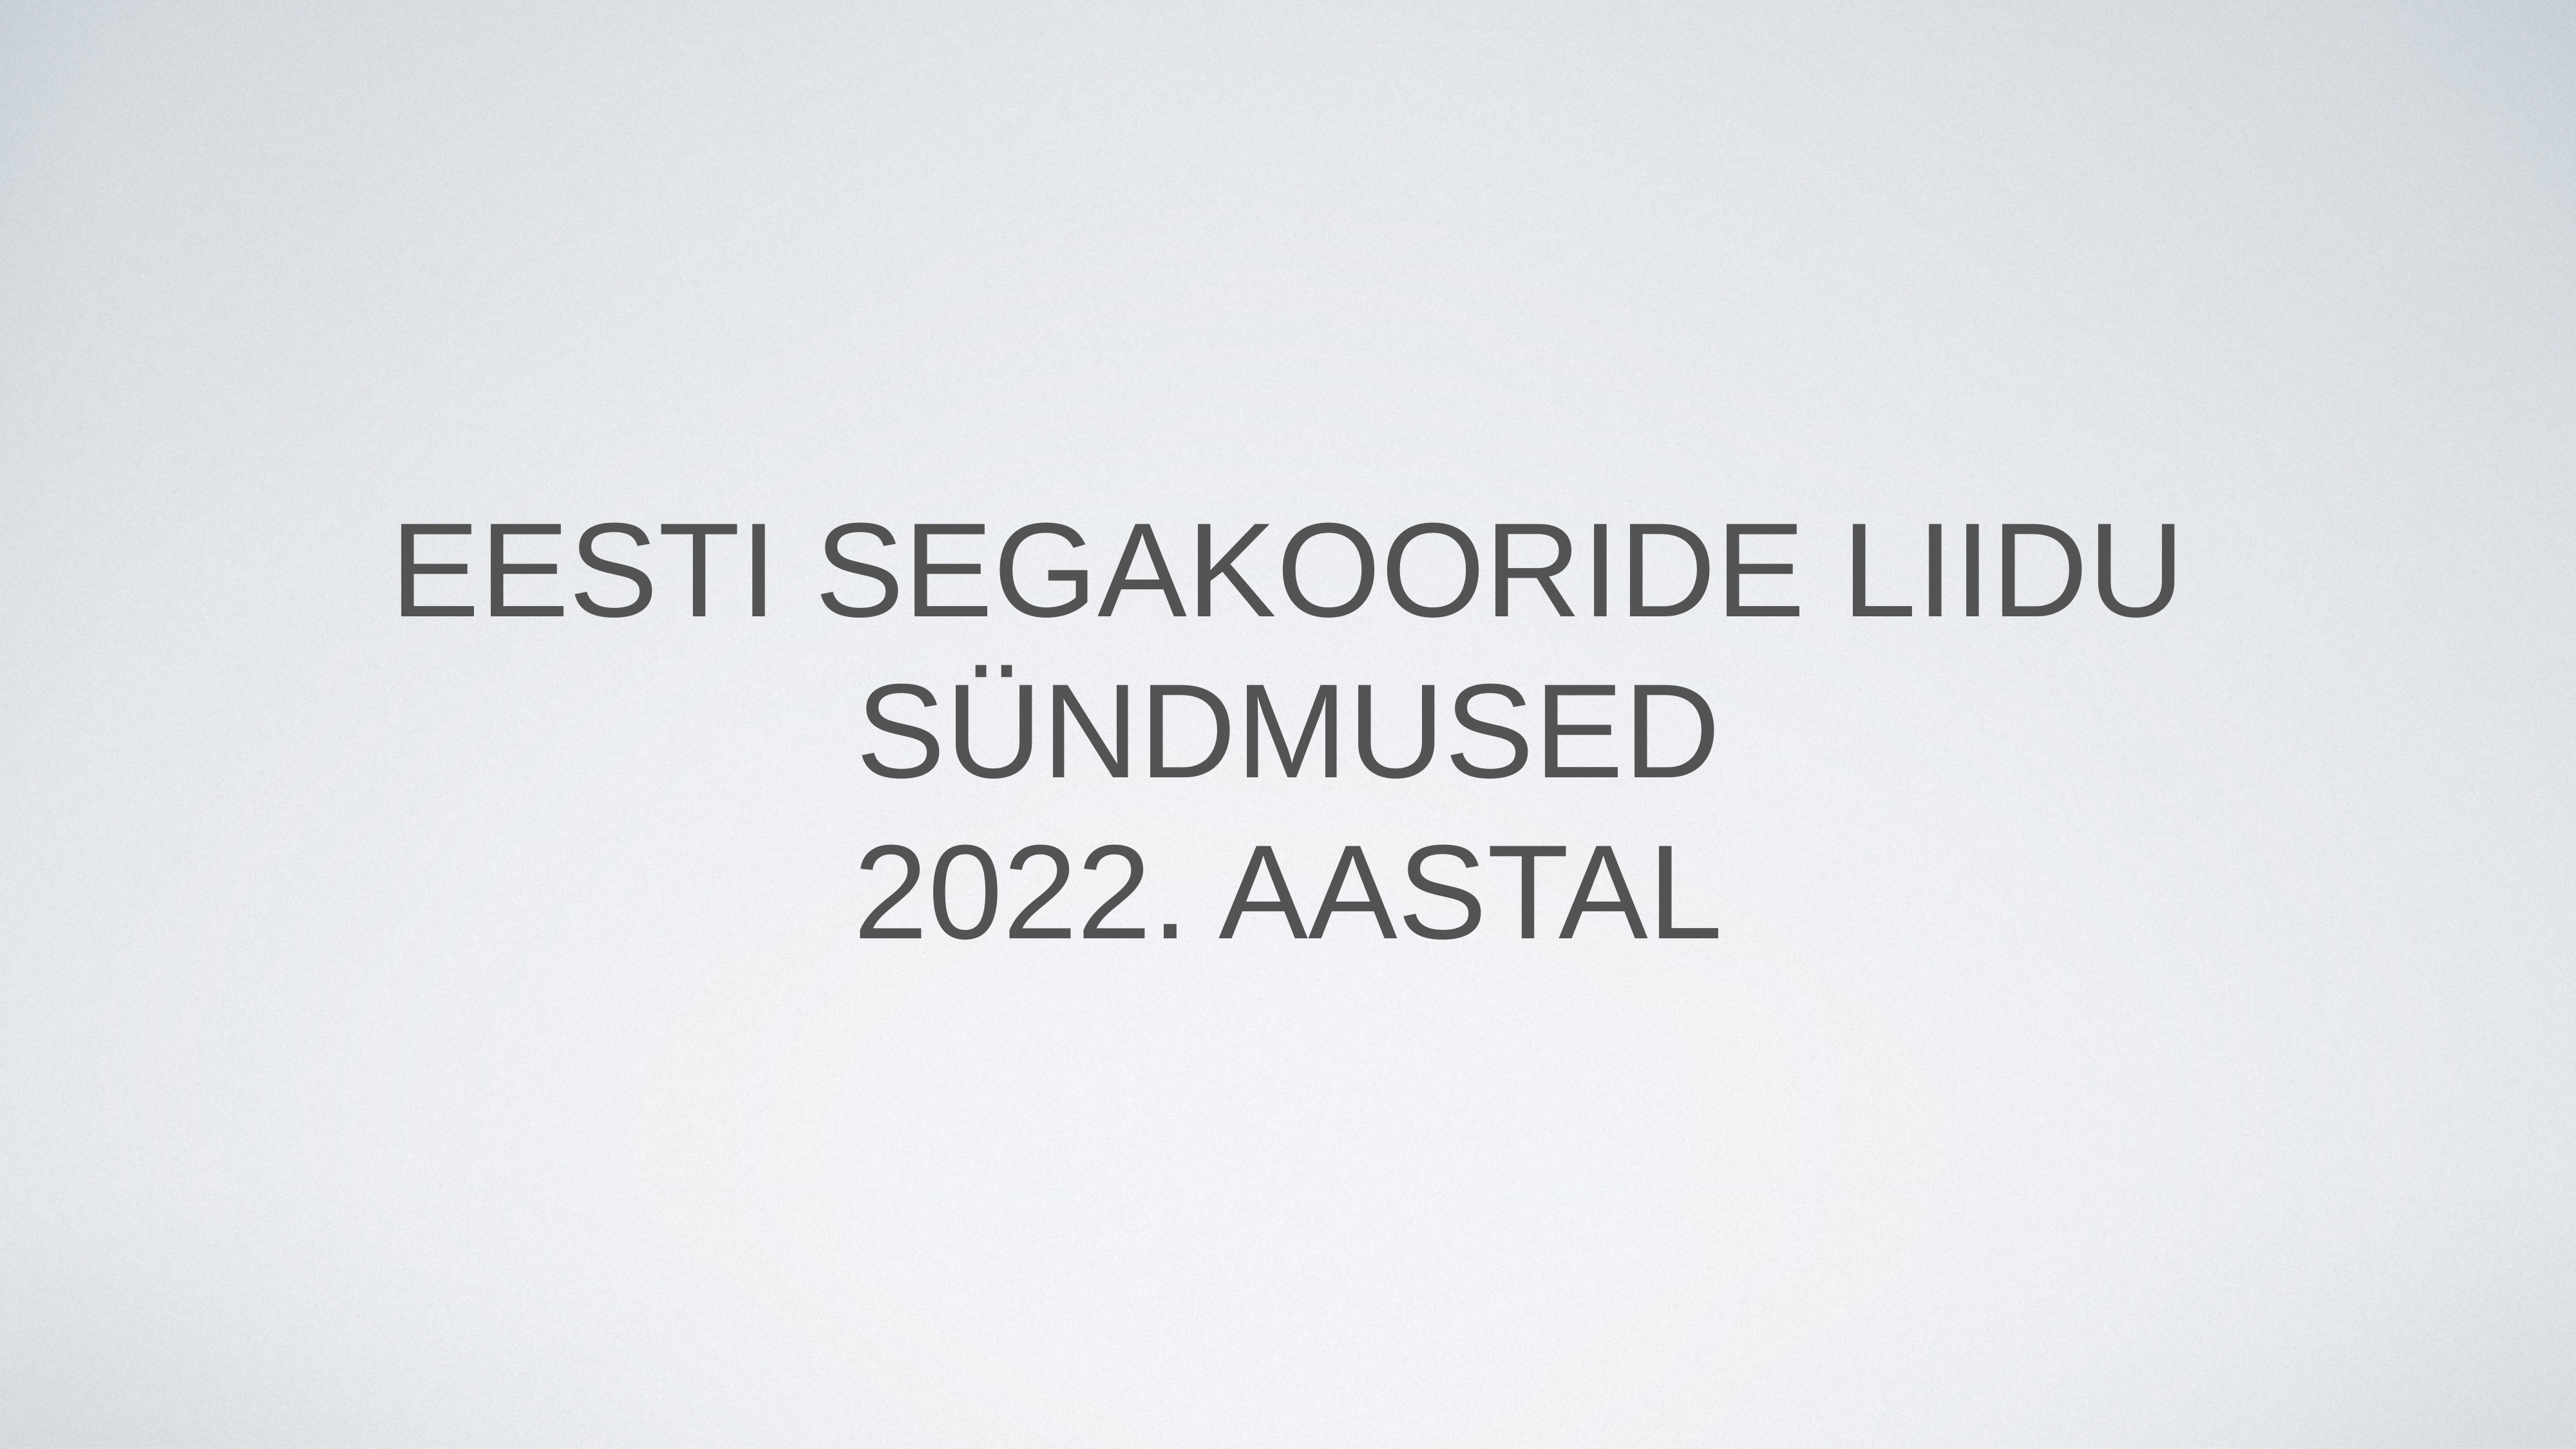

# Eesti SEGAKOORIDE LIIDU SÜNDMUSED
2022. aastaL